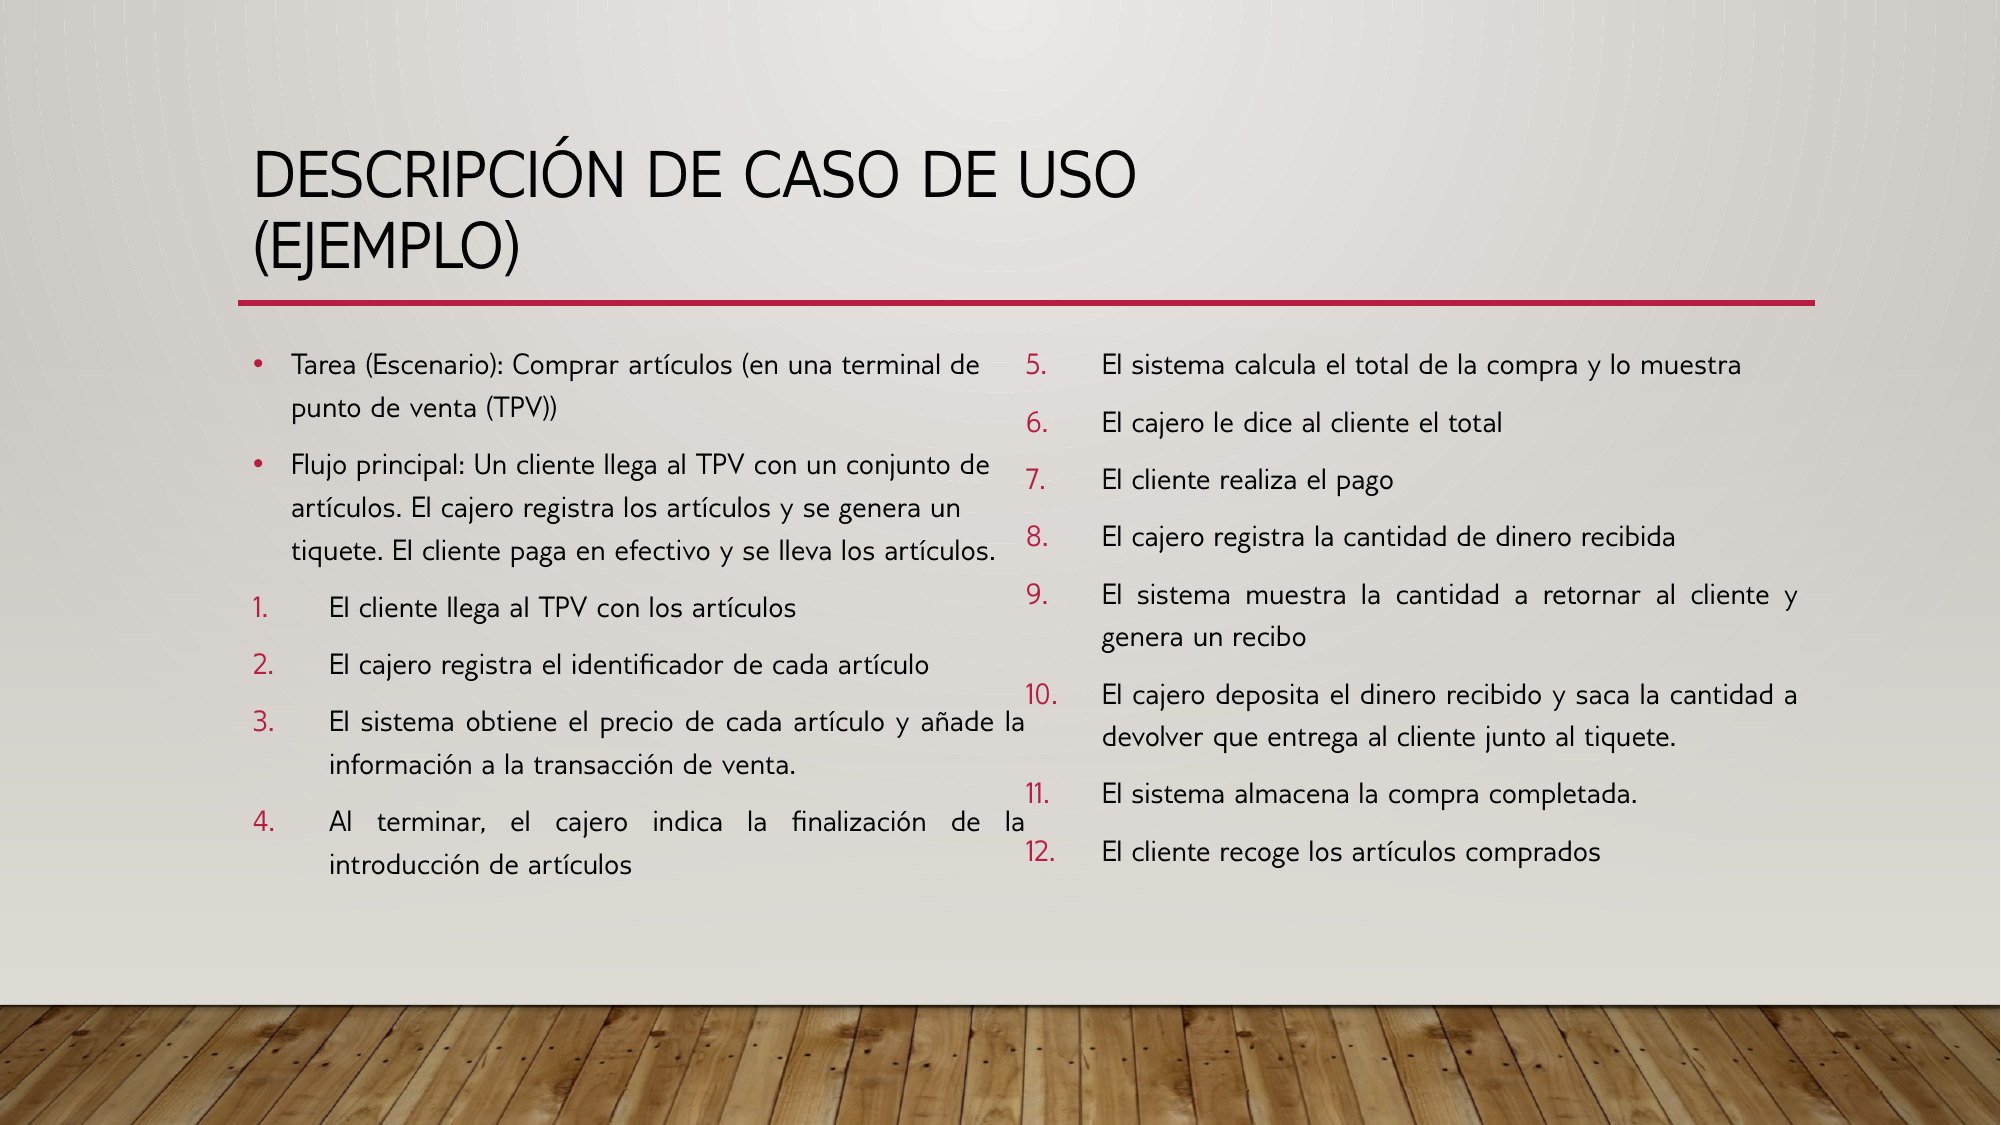

# Descripción de caso de uso (Ejemplo)
Tarea (Escenario): Comprar artículos (en una terminal de punto de venta (TPV))
Flujo principal: Un cliente llega al TPV con un conjunto de artículos. El cajero registra los artículos y se genera un tiquete. El cliente paga en efectivo y se lleva los artículos.
El cliente llega al TPV con los artículos
El cajero registra el identificador de cada artículo
El sistema obtiene el precio de cada artículo y añade la información a la transacción de venta.
Al terminar, el cajero indica la finalización de la introducción de artículos
El sistema calcula el total de la compra y lo muestra
El cajero le dice al cliente el total
El cliente realiza el pago
El cajero registra la cantidad de dinero recibida
El sistema muestra la cantidad a retornar al cliente y genera un recibo
El cajero deposita el dinero recibido y saca la cantidad a devolver que entrega al cliente junto al tiquete.
El sistema almacena la compra completada.
El cliente recoge los artículos comprados